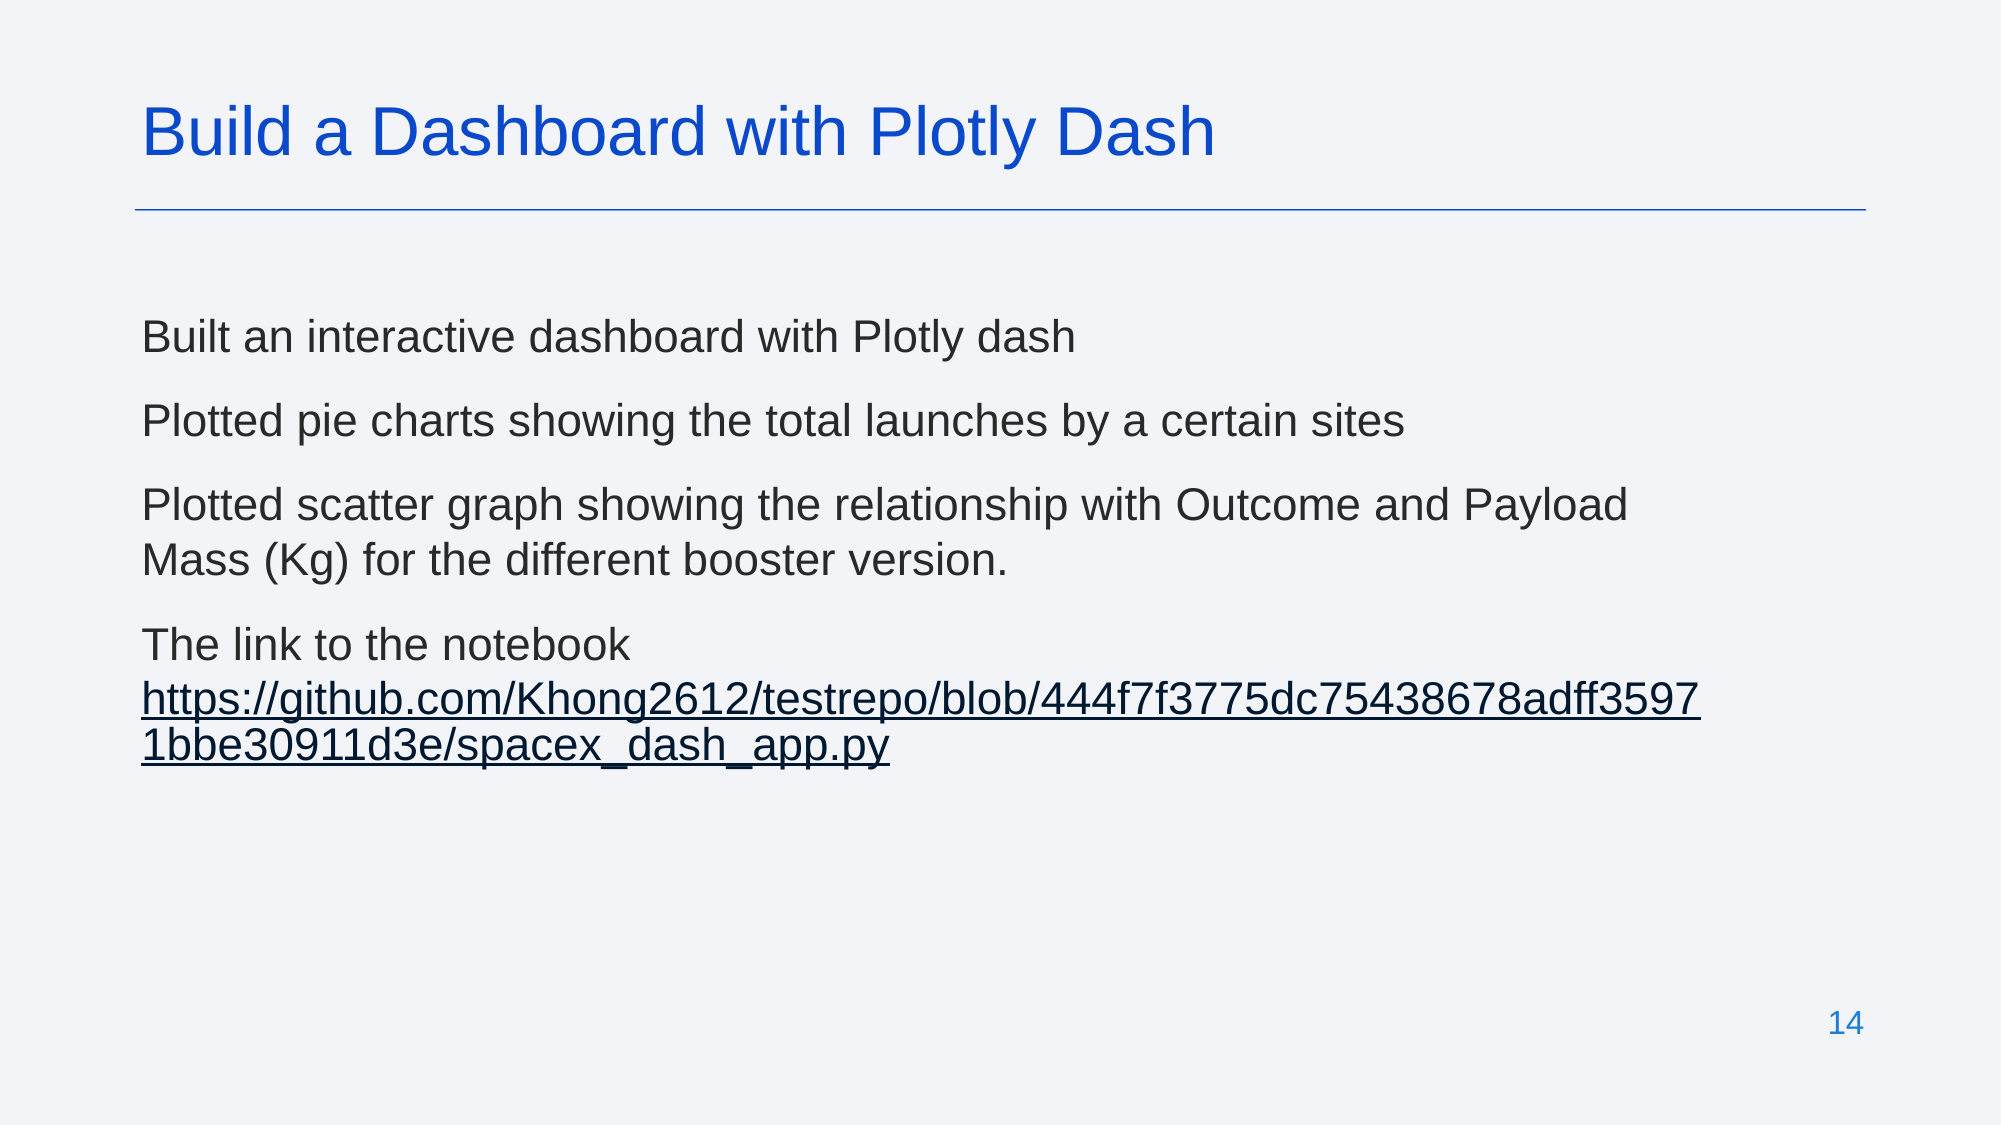

Build a Dashboard with Plotly Dash
Built an interactive dashboard with Plotly dash
Plotted pie charts showing the total launches by a certain sites
Plotted scatter graph showing the relationship with Outcome and Payload Mass (Kg) for the different booster version.
The link to the notebook
https://github.com/Khong2612/testrepo/blob/444f7f3775dc75438678adff35971bbe30911d3e/spacex_dash_app.py

14